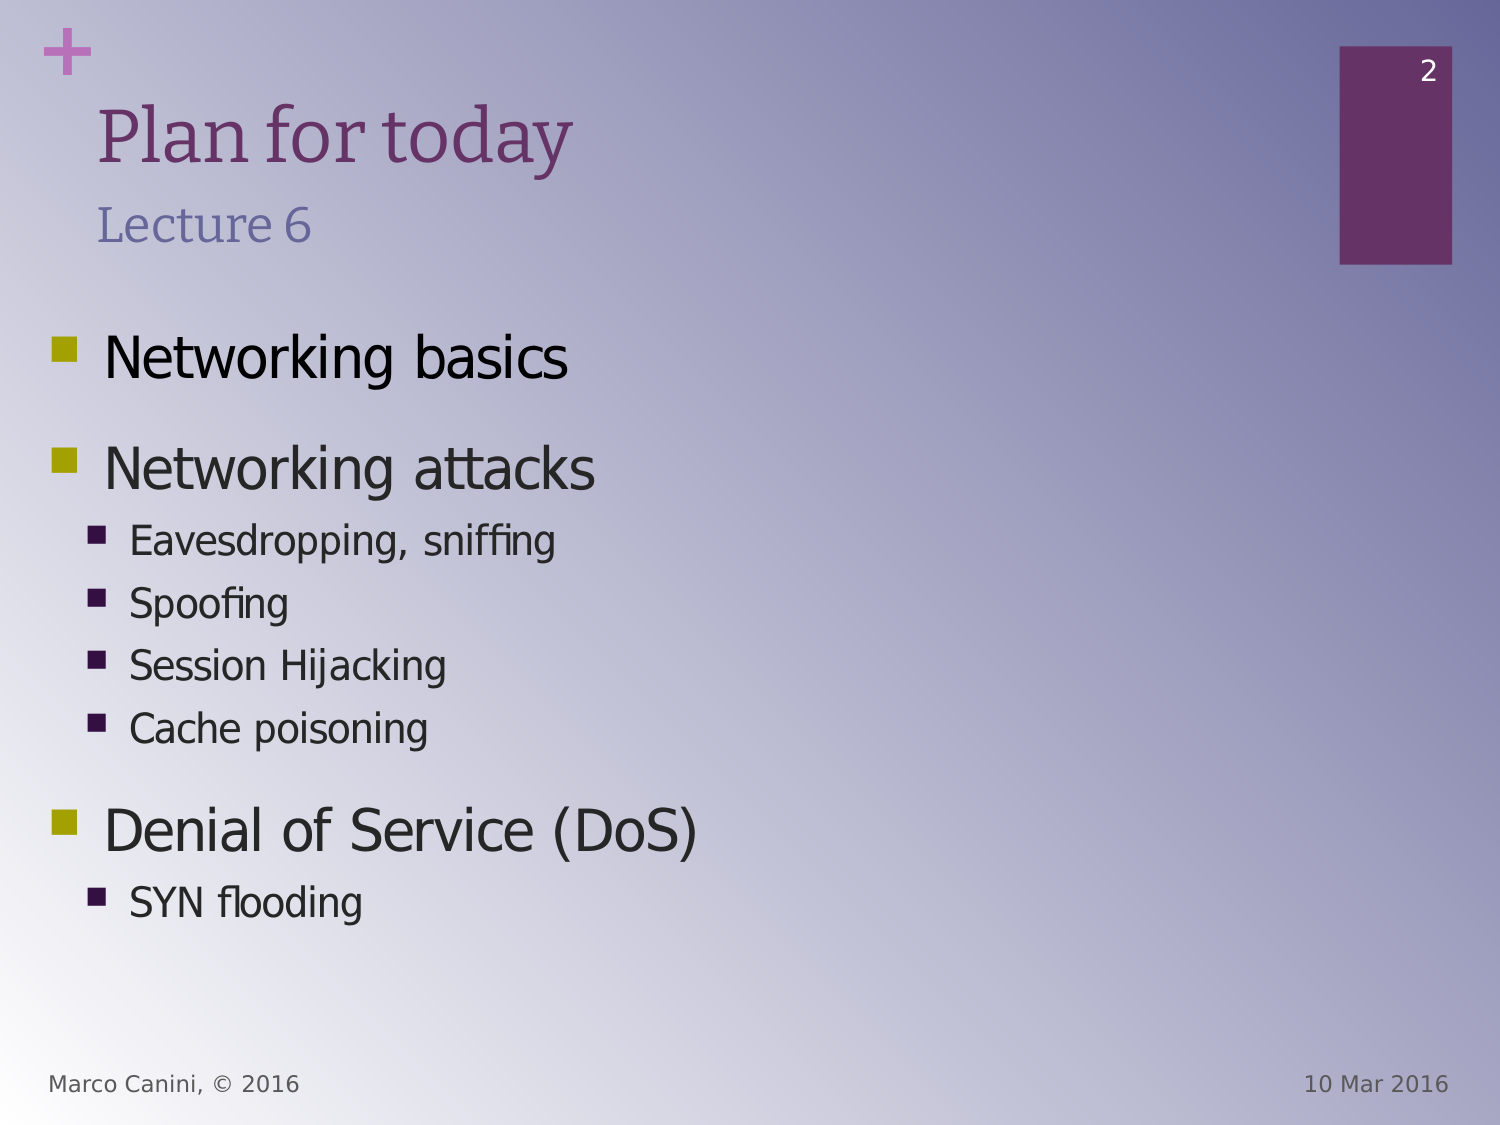

# Plan for today
2
Lecture 6
Networking basics
Networking attacks
Eavesdropping, sniffing
Spoofing
Session Hijacking
Cache poisoning
Denial of Service (DoS)
SYN flooding
Marco Canini, © 2016
10 Mar 2016